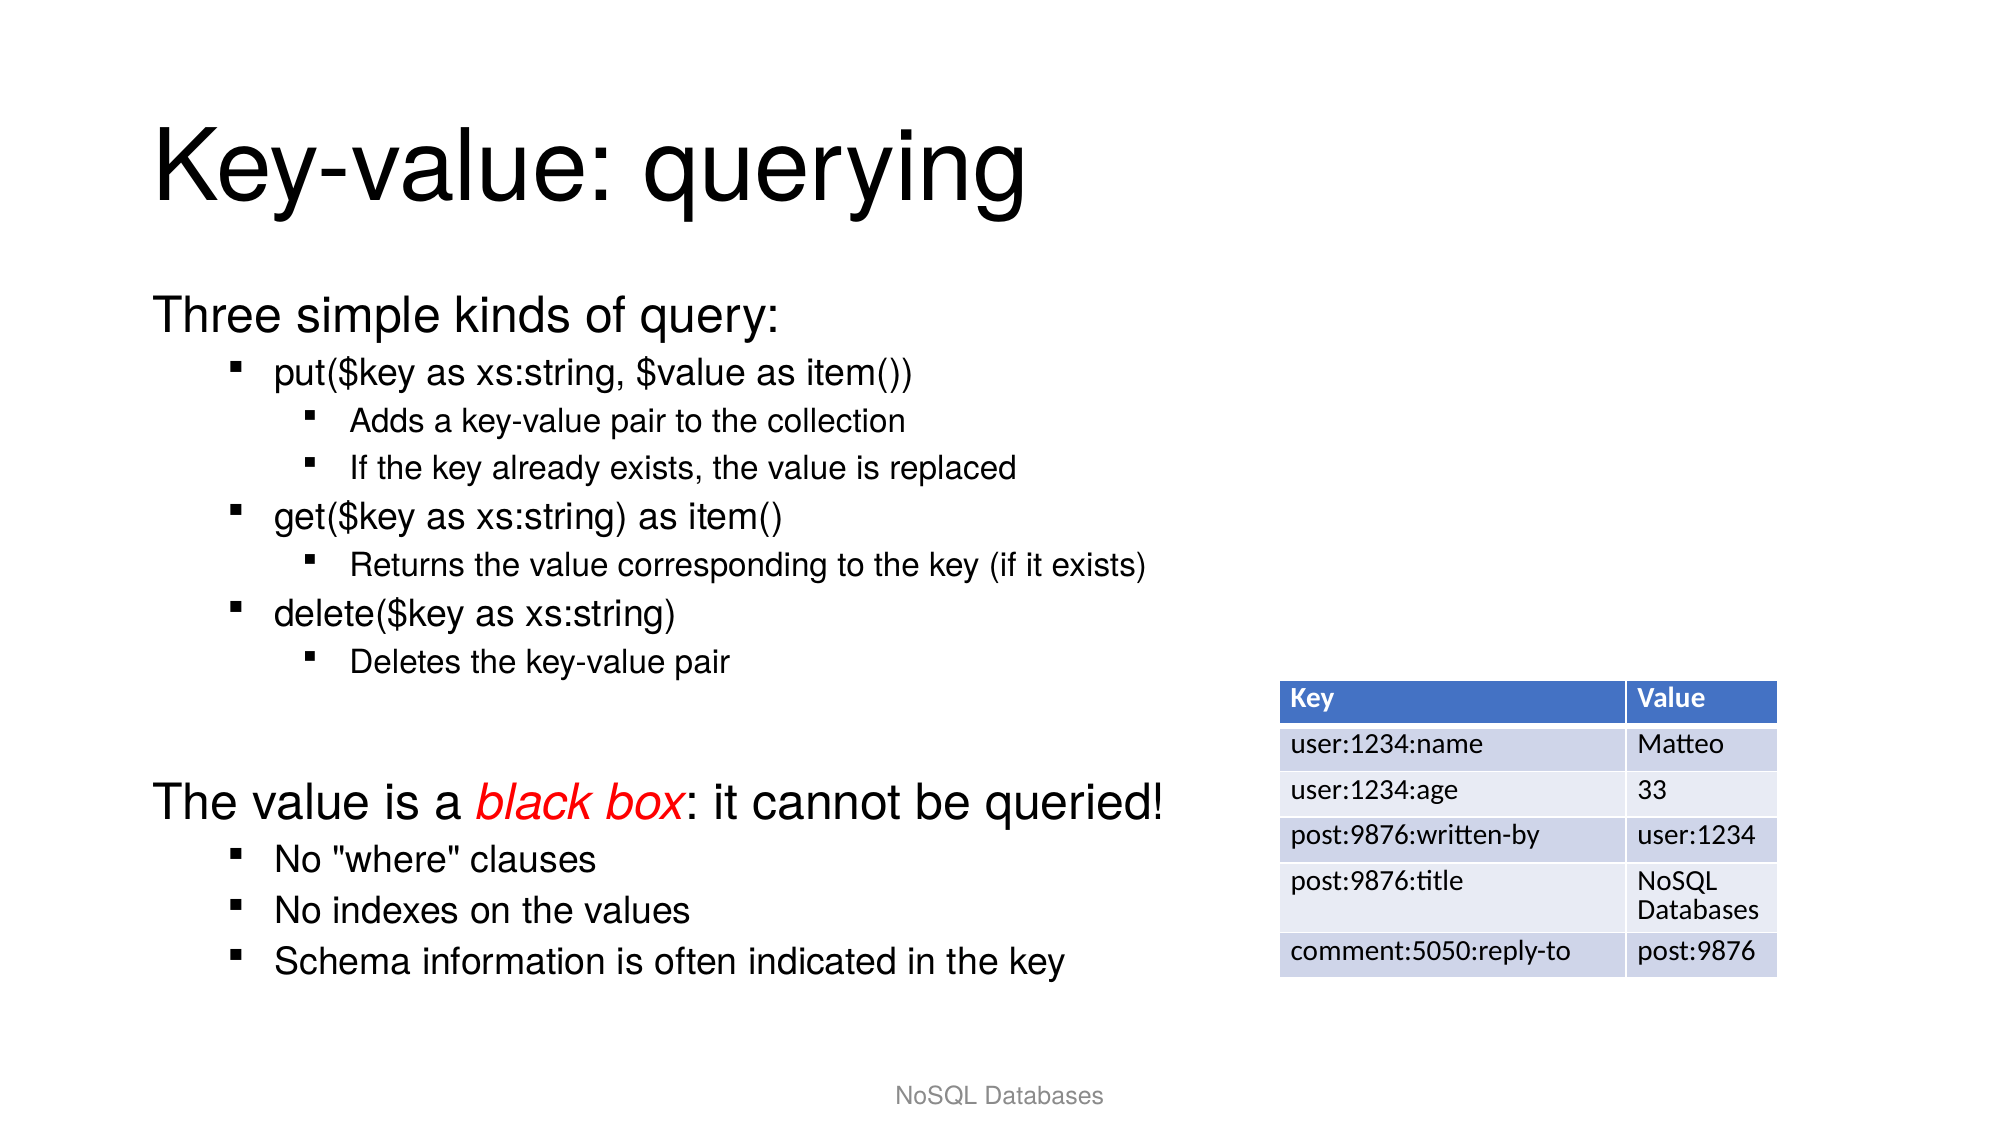

# Key-value: querying
Three simple kinds of query:
put($key as xs:string, $value as item())
Adds a key-value pair to the collection
If the key already exists, the value is replaced
get($key as xs:string) as item()
Returns the value corresponding to the key (if it exists)
delete($key as xs:string)
Deletes the key-value pair

The value is a black box: it cannot be queried!
No "where" clauses
No indexes on the values
Schema information is often indicated in the key
| Key | Value |
| --- | --- |
| user:1234:name | Matteo |
| user:1234:age | 33 |
| post:9876:written-by | user:1234 |
| post:9876:title | NoSQL Databases |
| comment:5050:reply-to | post:9876 |